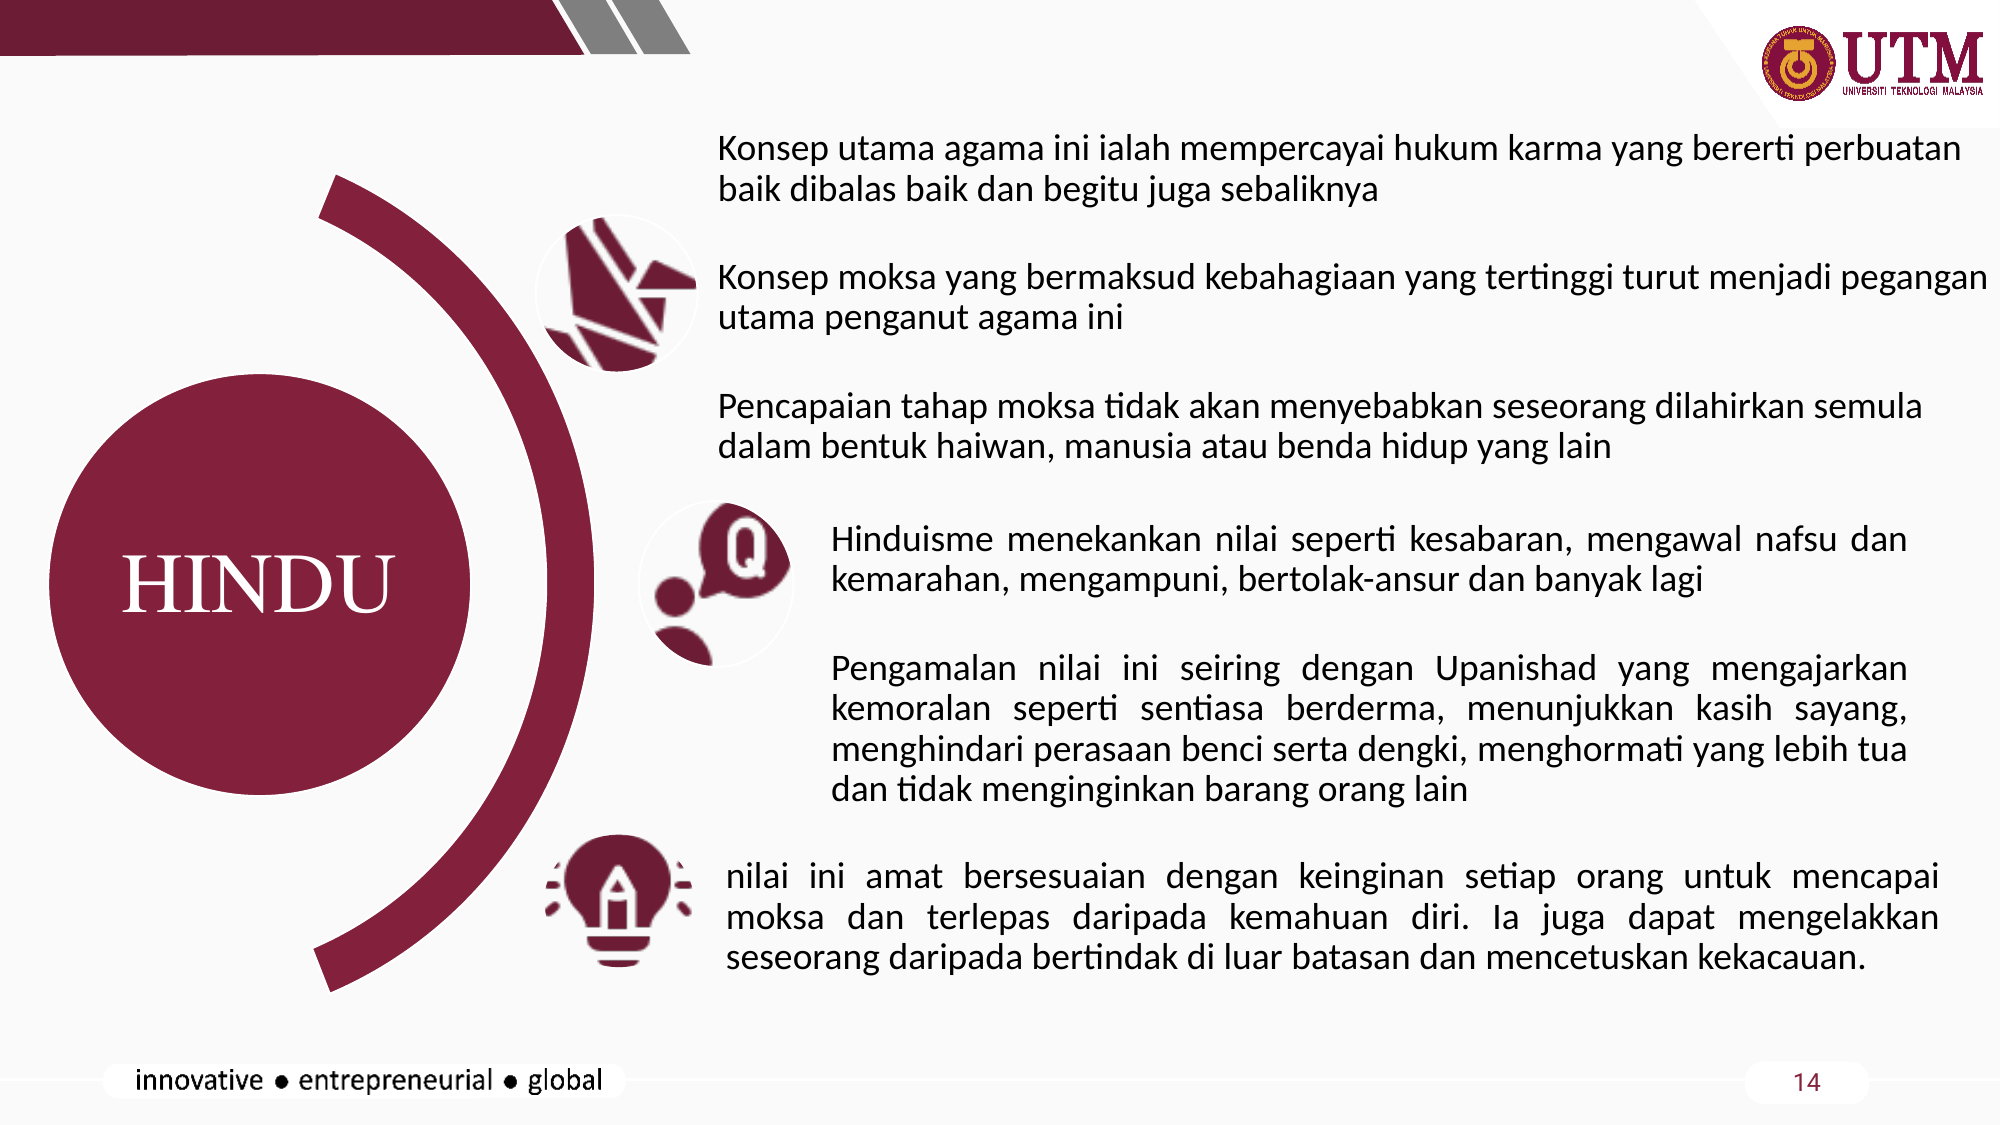

Konsep utama agama ini ialah mempercayai hukum karma yang bererti perbuatan baik dibalas baik dan begitu juga sebaliknya

Konsep moksa yang bermaksud kebahagiaan yang tertinggi turut menjadi pegangan utama penganut agama ini

Pencapaian tahap moksa tidak akan menyebabkan seseorang dilahirkan semula dalam bentuk haiwan, manusia atau benda hidup yang lain

HINDU

Hinduisme menekankan nilai seperti kesabaran, mengawal nafsu dan kemarahan, mengampuni, bertolak-ansur dan banyak lagi

Pengamalan nilai ini seiring dengan Upanishad yang mengajarkan kemoralan seperti sentiasa berderma, menunjukkan kasih sayang, menghindari perasaan benci serta dengki, menghormati yang lebih tua dan tidak menginginkan barang orang lain

nilai ini amat bersesuaian dengan keinginan setiap orang untuk mencapai moksa dan terlepas daripada kemahuan diri. Ia juga dapat mengelakkan seseorang daripada bertindak di luar batasan dan mencetuskan kekacauan.

14